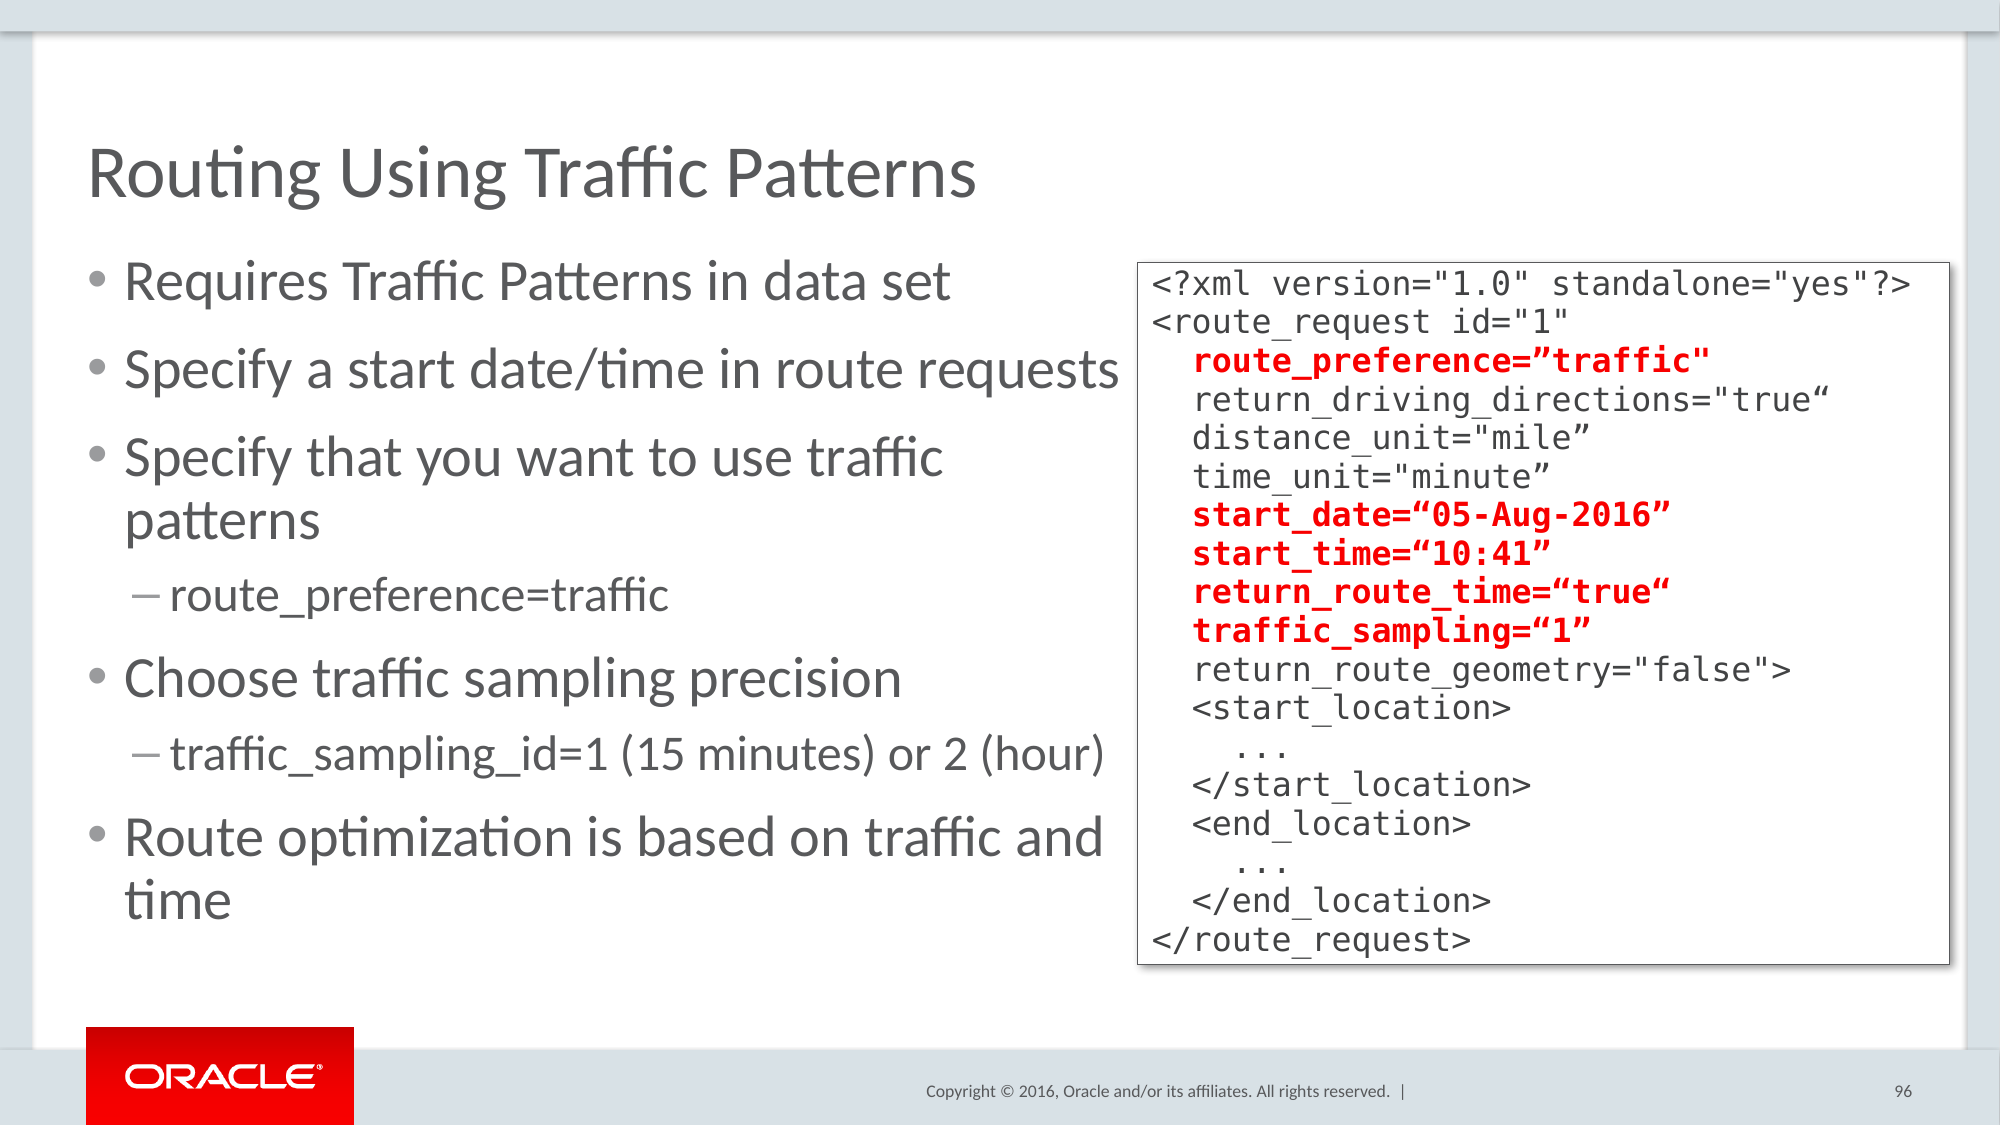

# Routing Using Traffic Patterns
Requires Traffic Patterns in data set
Specify a start date/time in route requests
Specify that you want to use traffic patterns
route_preference=traffic
Choose traffic sampling precision
traffic_sampling_id=1 (15 minutes) or 2 (hour)
Route optimization is based on traffic and time

<?xml version="1.0" standalone="yes"?>
<route_request id="1"
  route_preference=”traffic"
  return_driving_directions="true“
  distance_unit="mile”
  time_unit="minute”
  start_date=“05-Aug-2016”
  start_time=“10:41”
  return_route_time=“true“
  traffic_sampling=“1”
  return_route_geometry="false">
  <start_location>
    ...
  </start_location>
  <end_location>
    ...
  </end_location>
</route_request>
96